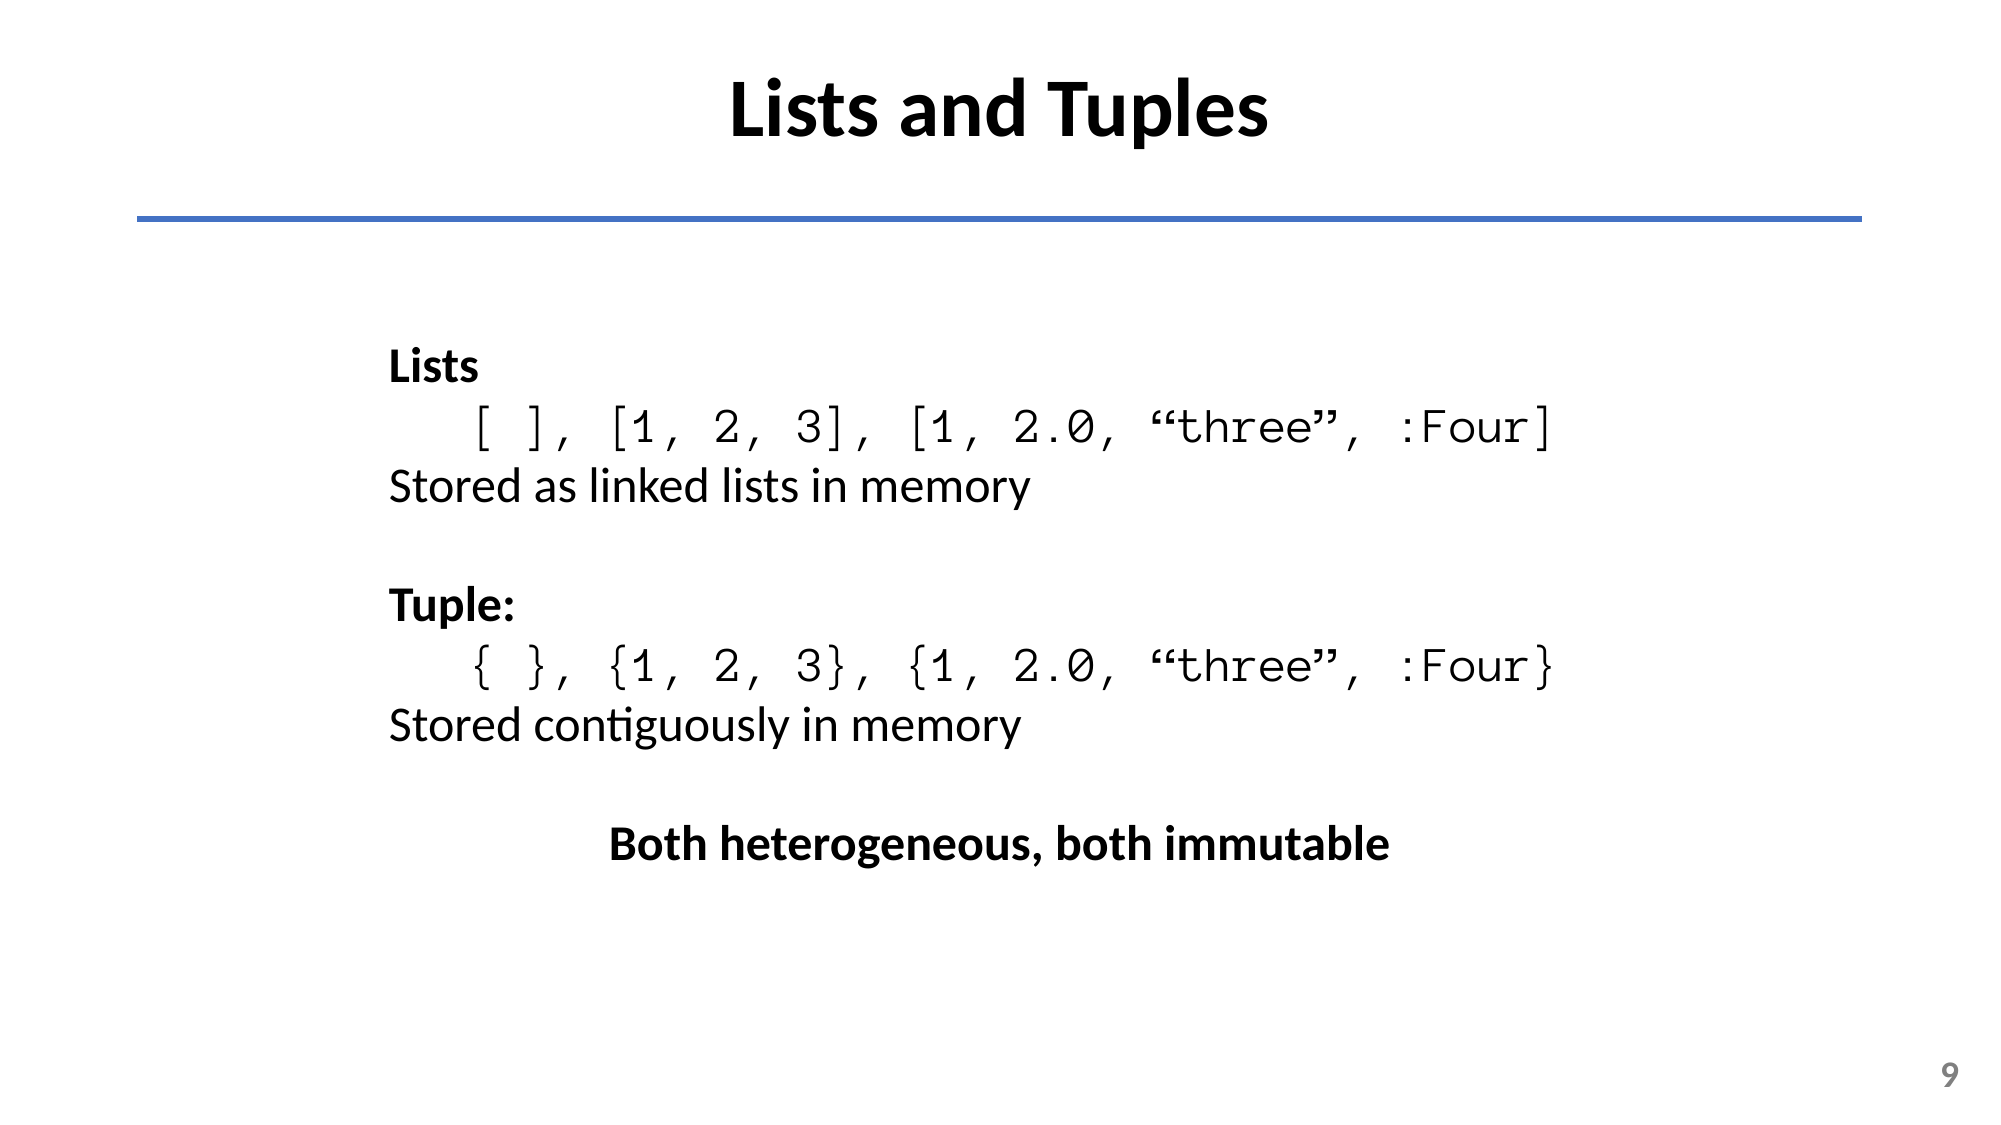

Lists and Tuples
Lists
   [ ], [1, 2, 3], [1, 2.0, “three”, :Four]
Stored as linked lists in memory
Tuple:
   { }, {1, 2, 3}, {1, 2.0, “three”, :Four}
Stored contiguously in memory
Both heterogeneous, both immutable
9